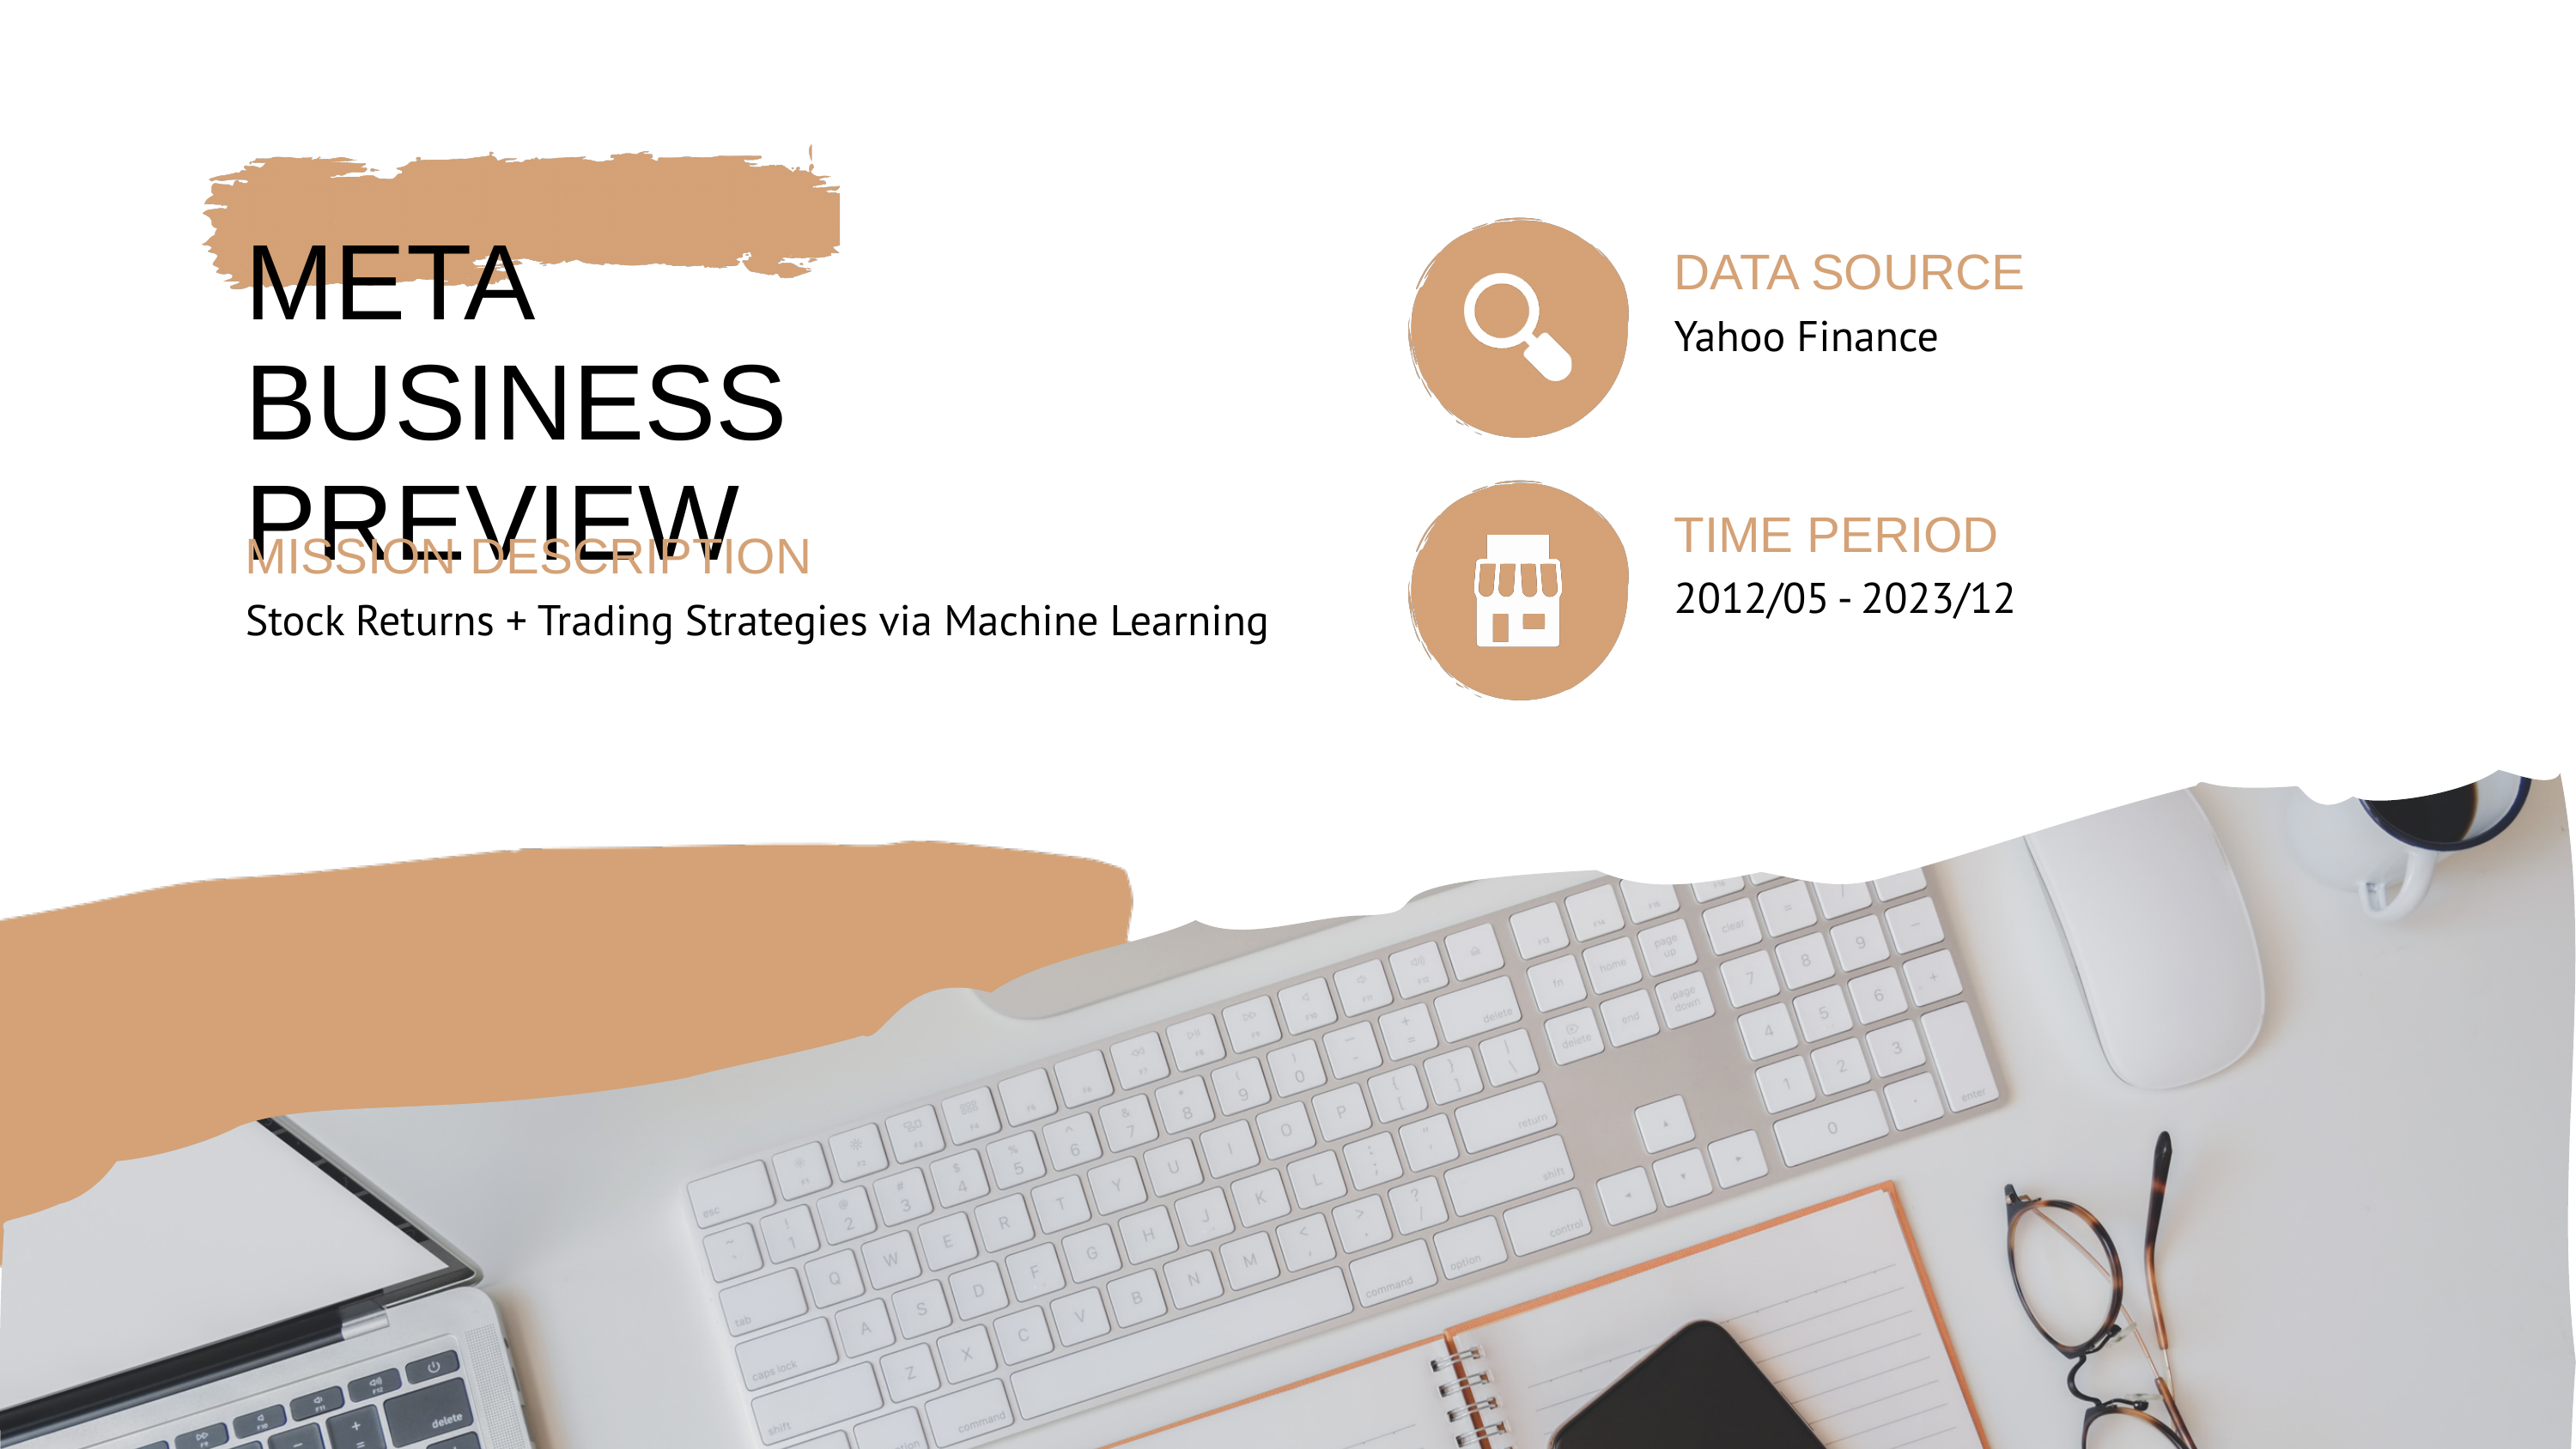

META
BUSINESS PREVIEW
DATA SOURCE

Yahoo Finance

TIME PERIOD
MISSION DESCRIPTION

2012/05 - 2023/12
Stock Returns + Trading Strategies via Machine Learning